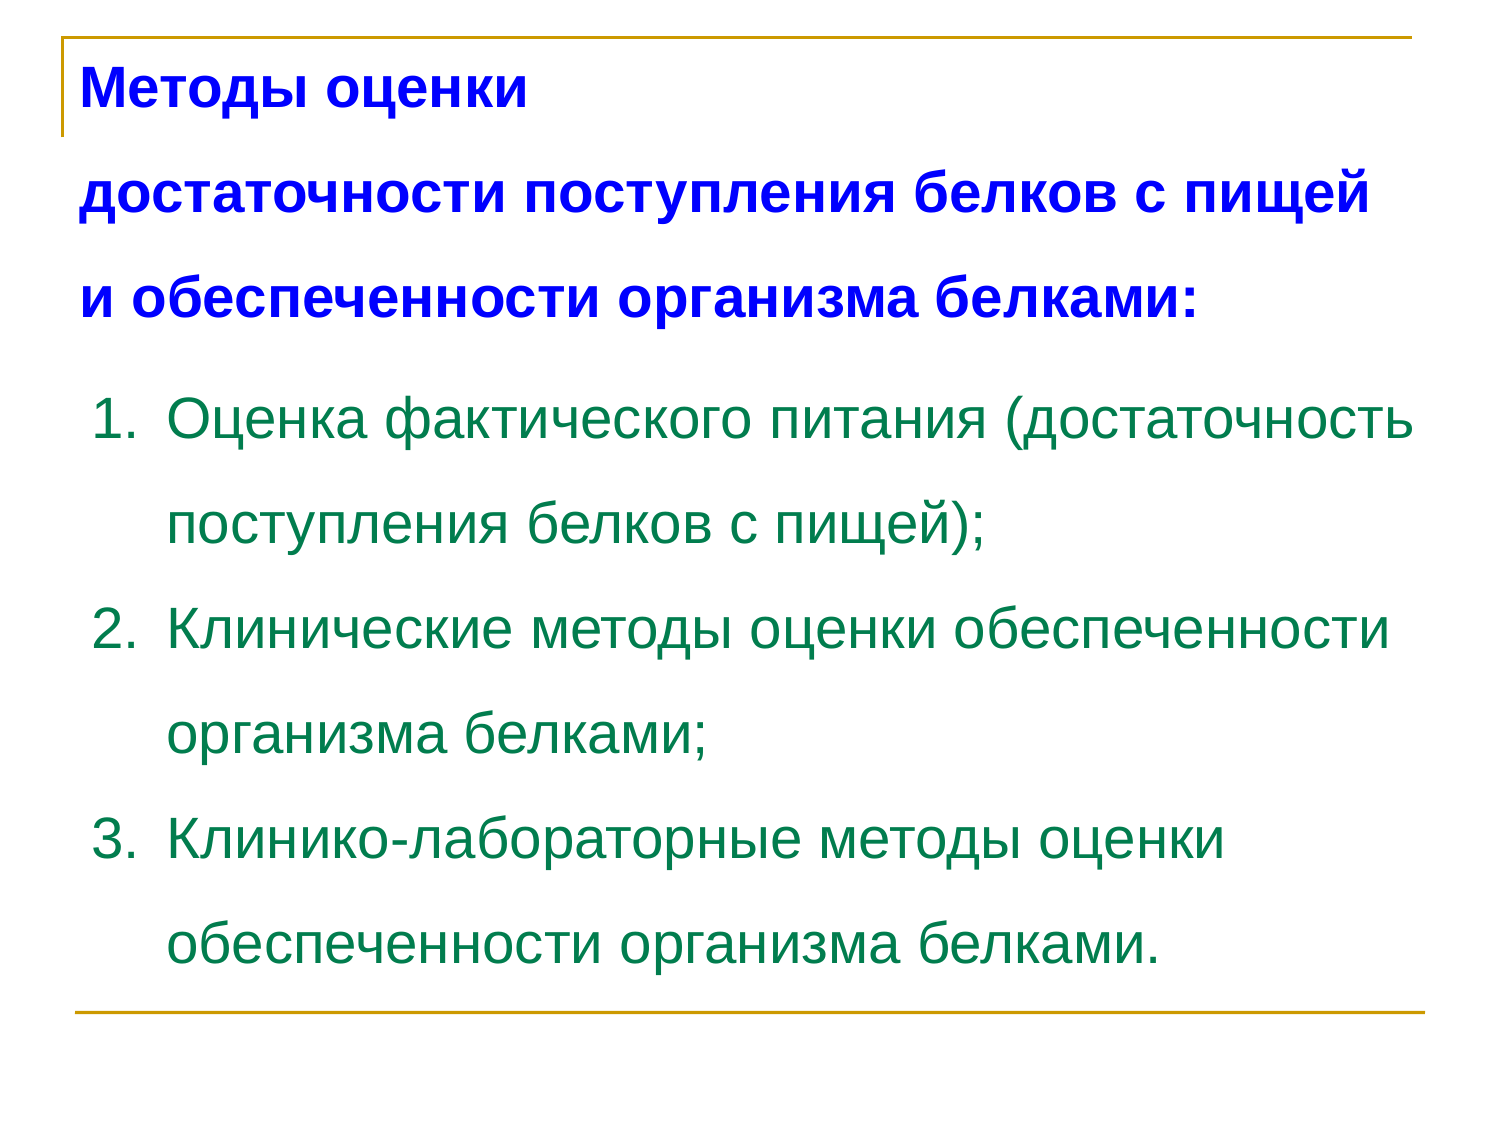

Методы оценки
достаточности поступления белков с пищей
и обеспеченности организма белками:
Оценка фактического питания (достаточность поступления белков с пищей);
Клинические методы оценки обеспеченности организма белками;
Клинико-лабораторные методы оценки обеспеченности организма белками.